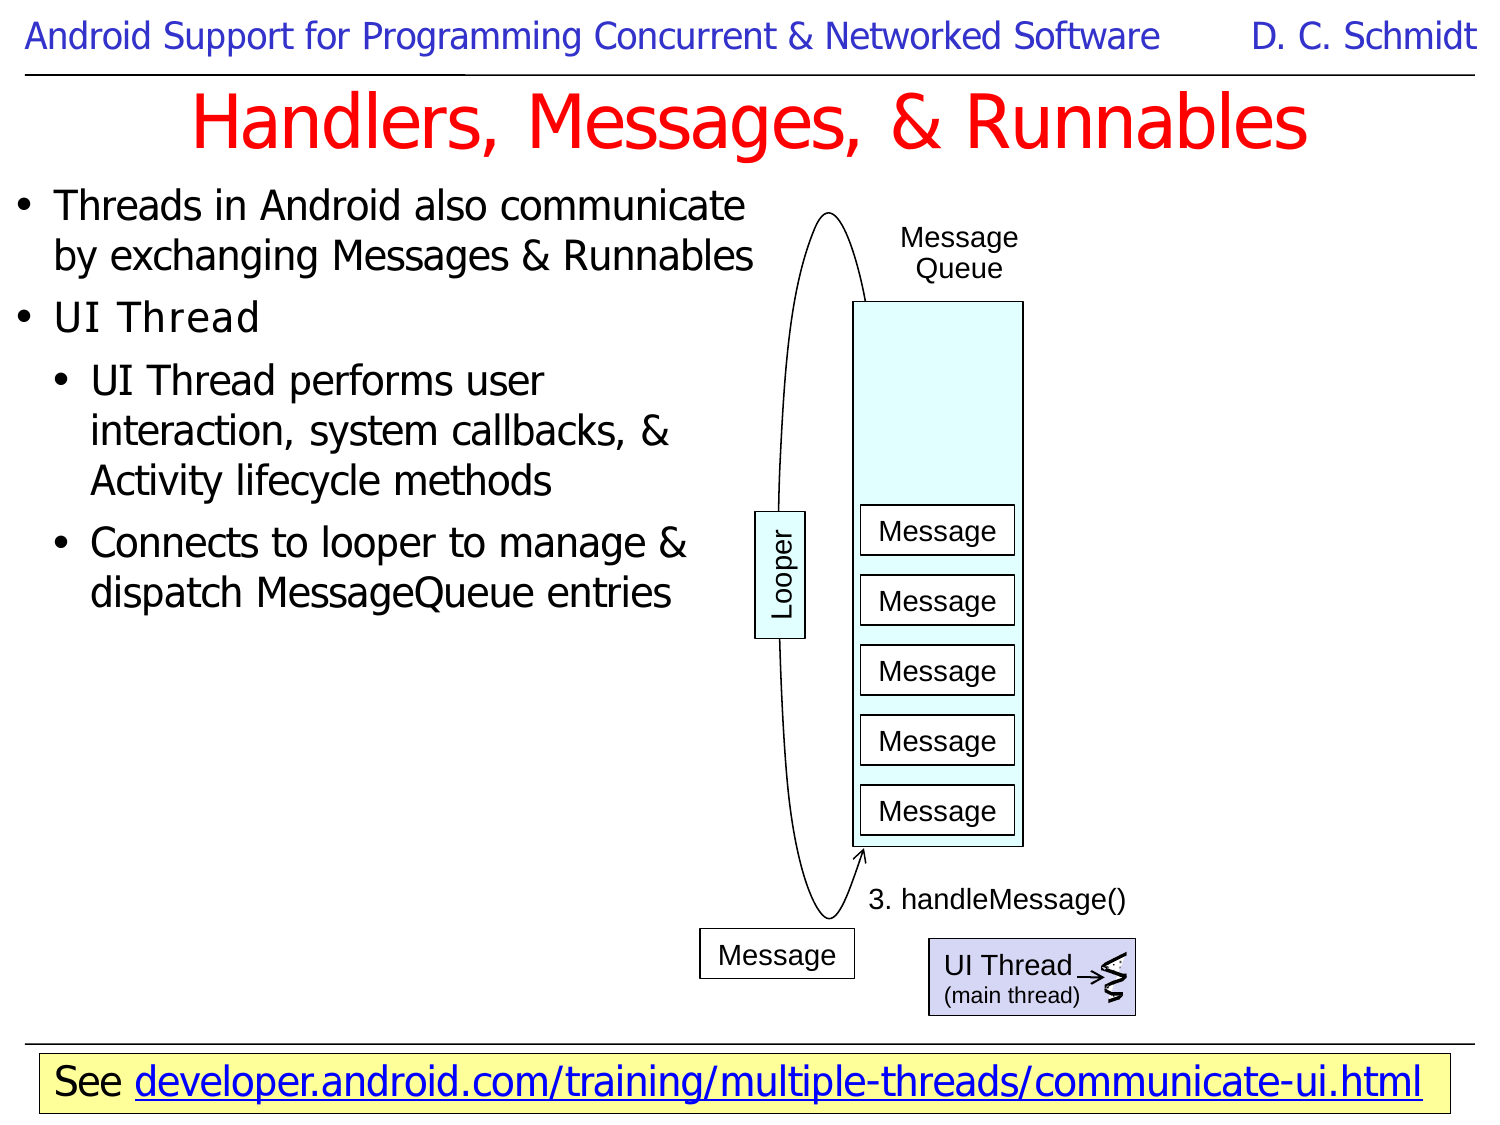

# Handlers, Messages, & Runnables
Threads in Android also communicate by exchanging Messages & Runnables
UI Thread
UI Thread performs user
interaction, system callbacks, & Activity lifecycle methods
Connects to looper to manage & dispatch MessageQueue entries

Message Queue

Message
Looper
Message
Message
Message
Message
3. handleMessage()
Message
UI Thread
(main thread)

See developer.android.com/training/multiple-threads/communicate-ui.html